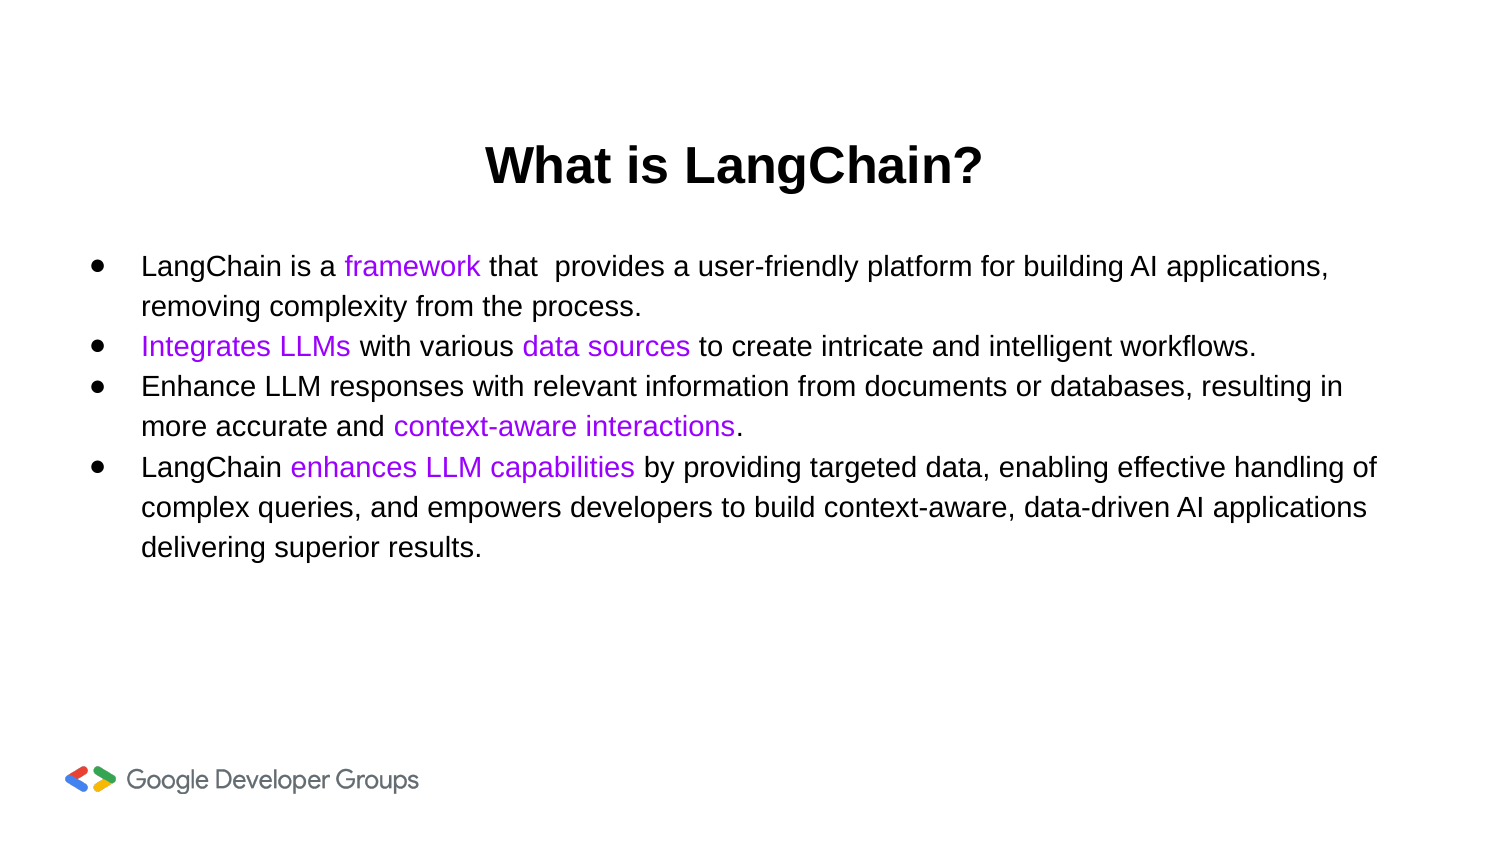

# What is LangChain?
LangChain is a framework that  provides a user-friendly platform for building AI applications, removing complexity from the process.
Integrates LLMs with various data sources to create intricate and intelligent workflows.
Enhance LLM responses with relevant information from documents or databases, resulting in more accurate and context-aware interactions.
LangChain enhances LLM capabilities by providing targeted data, enabling effective handling of complex queries, and empowers developers to build context-aware, data-driven AI applications delivering superior results.